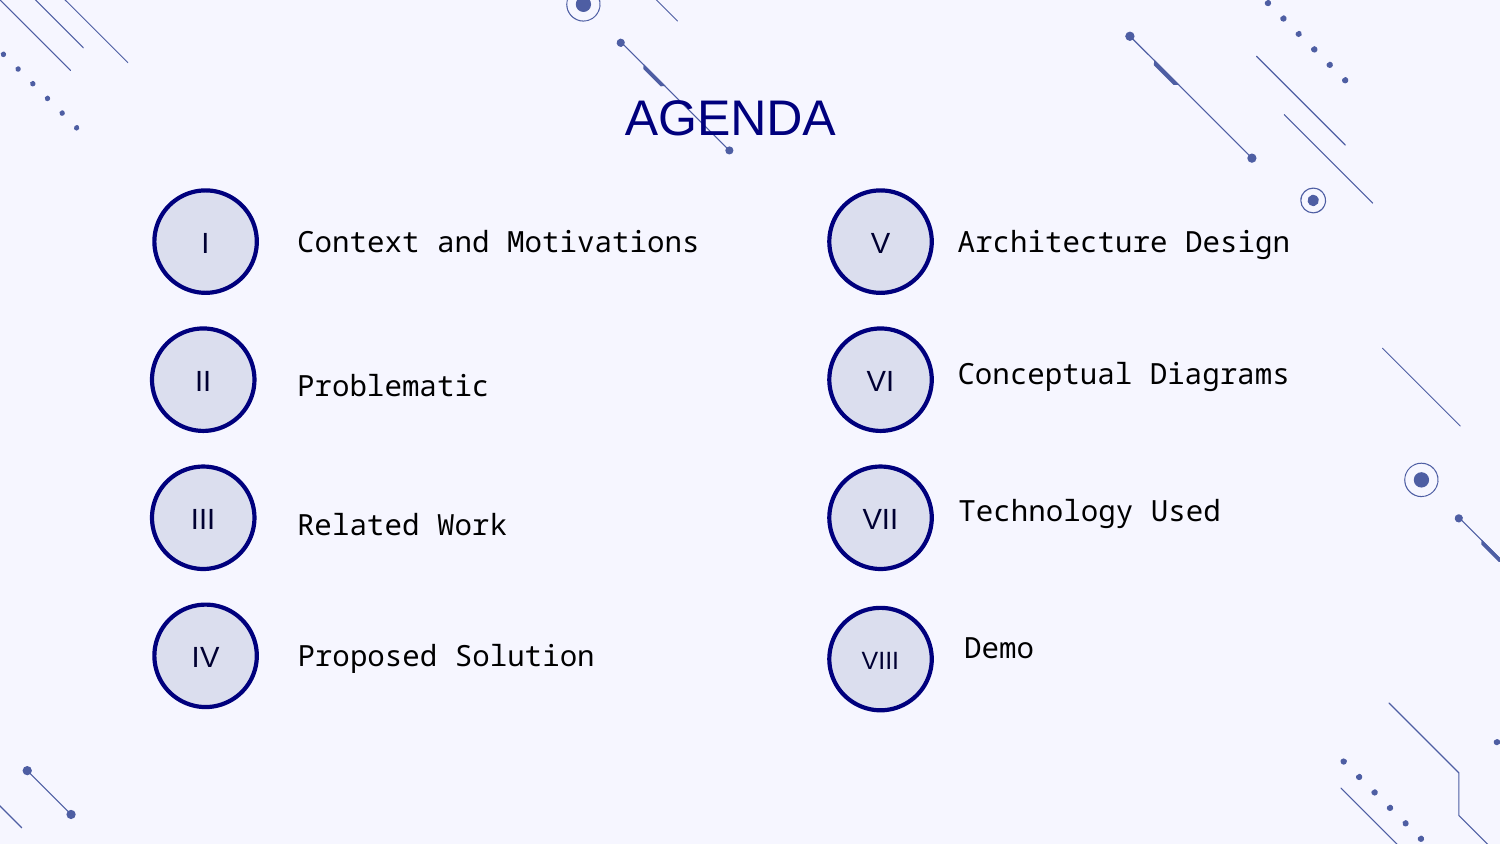

AGENDA
I
V
Context and Motivations
Architecture Design
II
VI
Conceptual Diagrams
Problematic
III
VII
Technology Used
Related Work
IV
VIII
 Demo
Proposed Solution